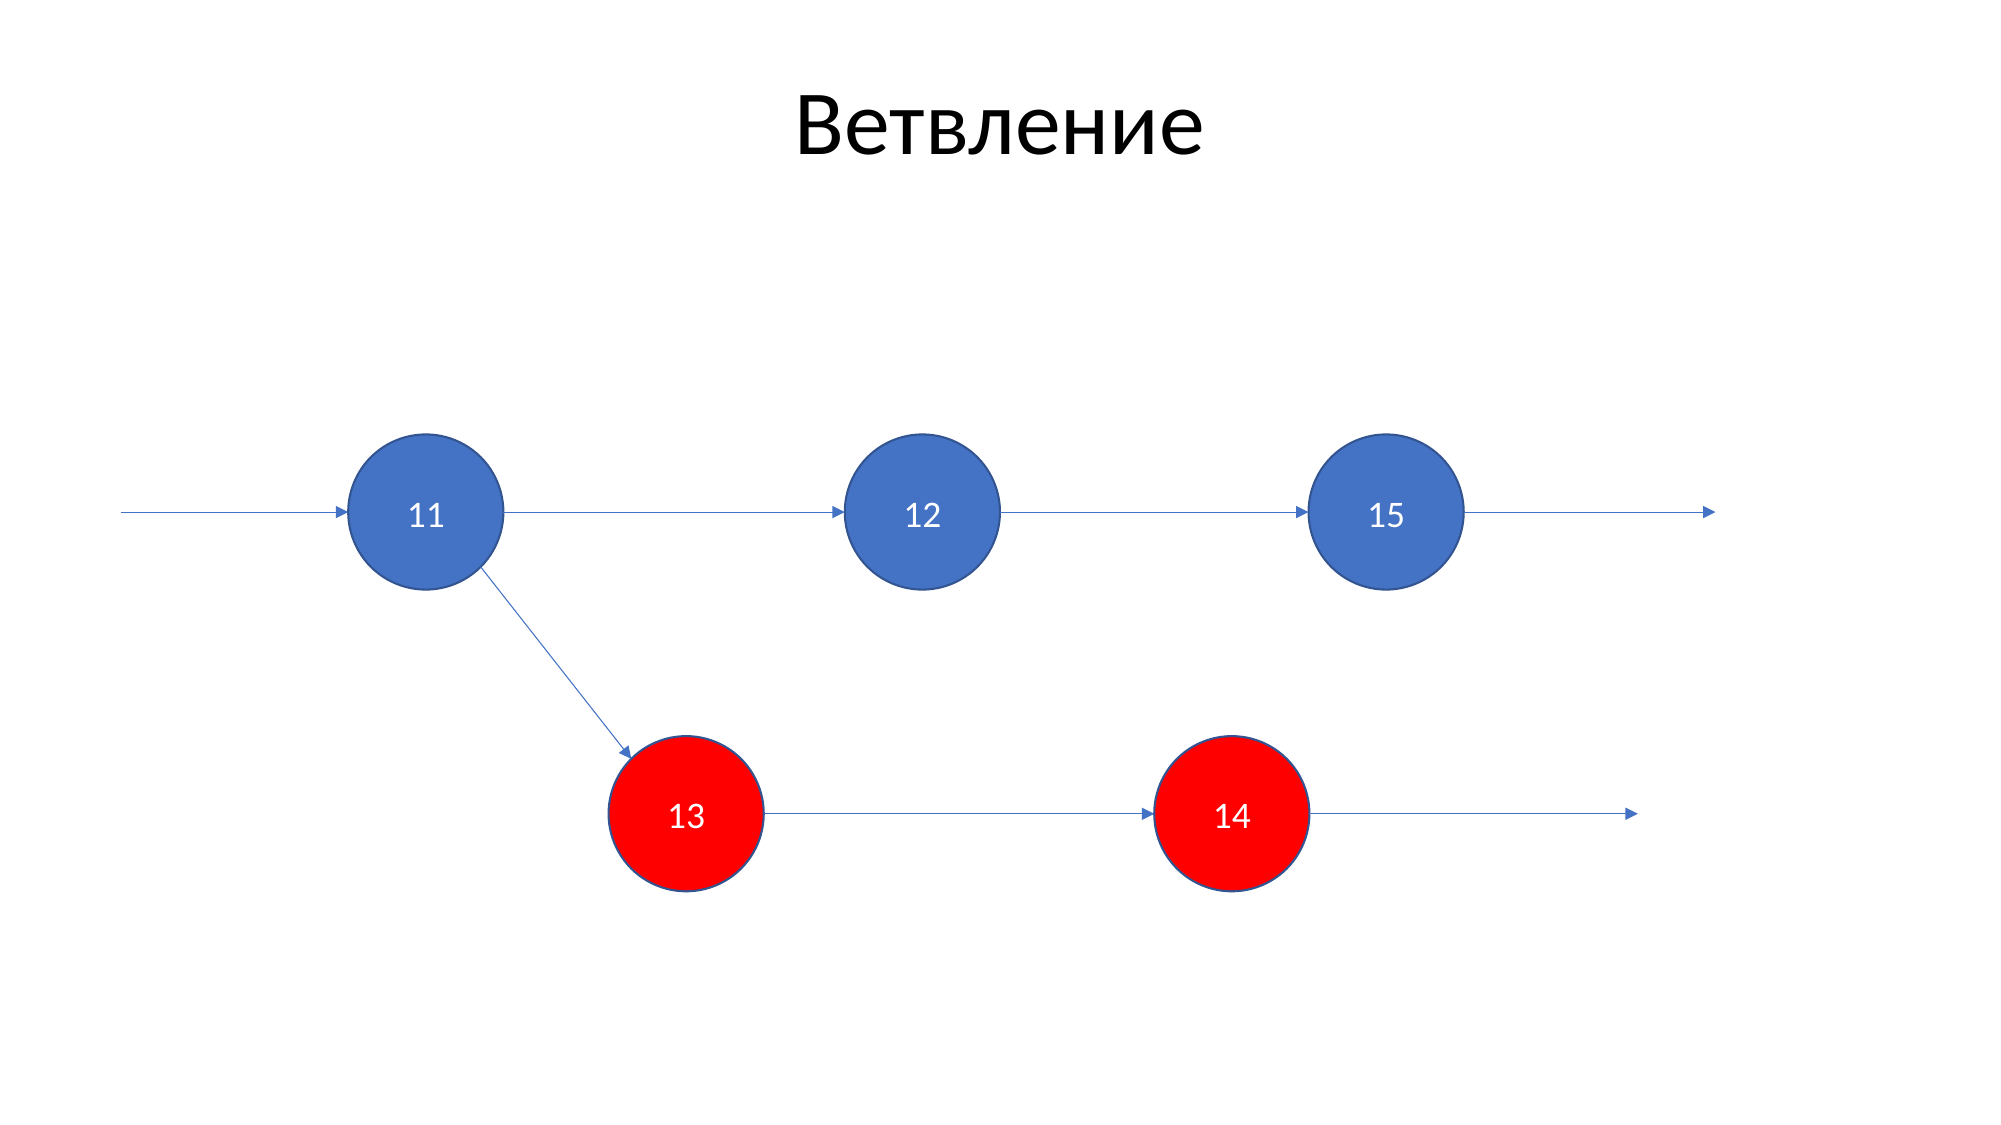

# Ветвление
12
15
11
14
13